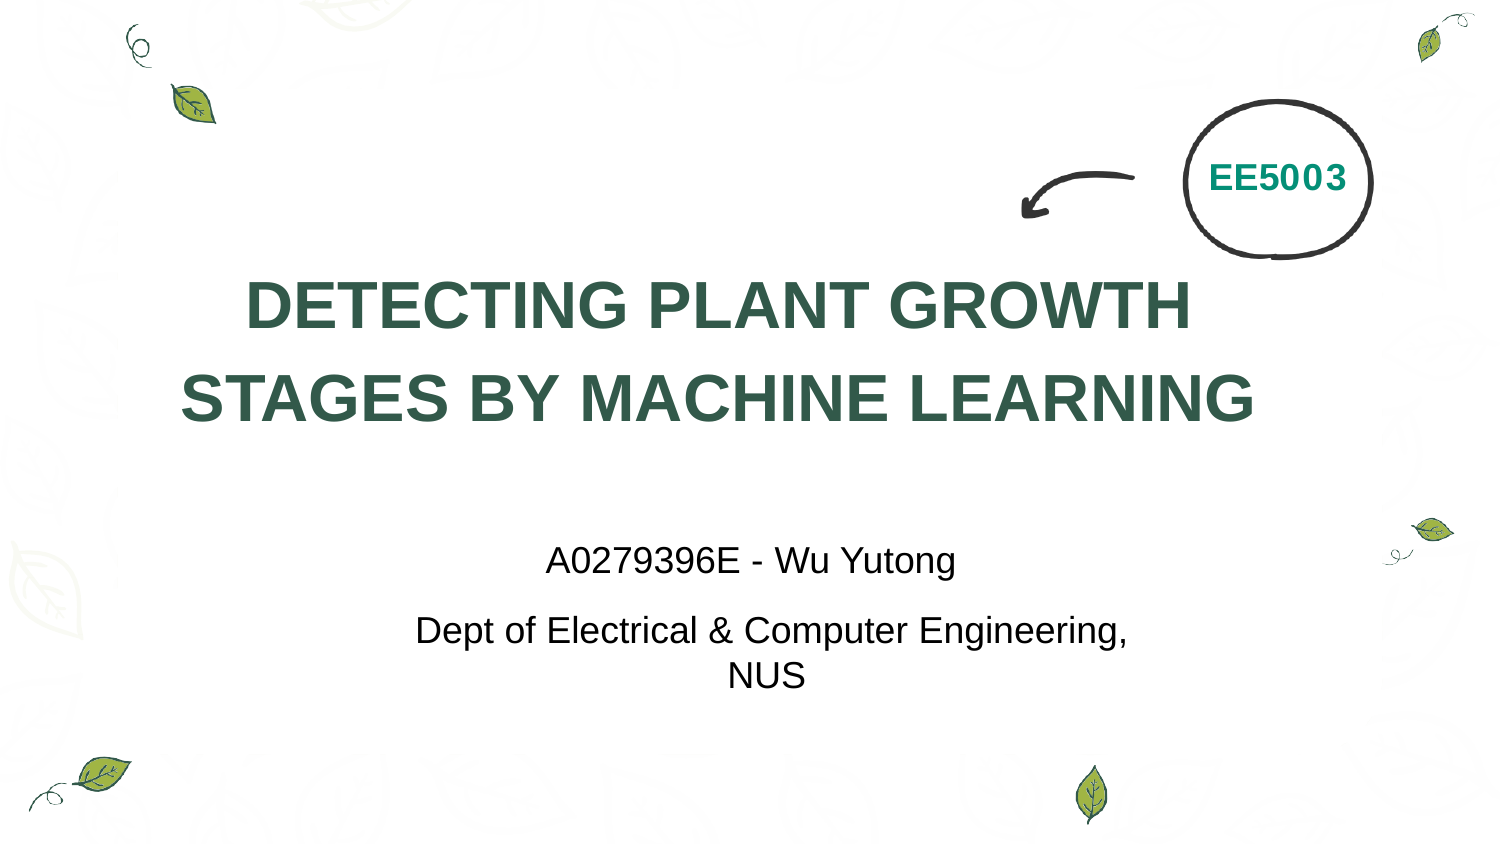

EE5003
# DETECTING PLANT GROWTH STAGES BY MACHINE LEARNING
A0279396E - Wu Yutong
Dept of Electrical & Computer Engineering, NUS